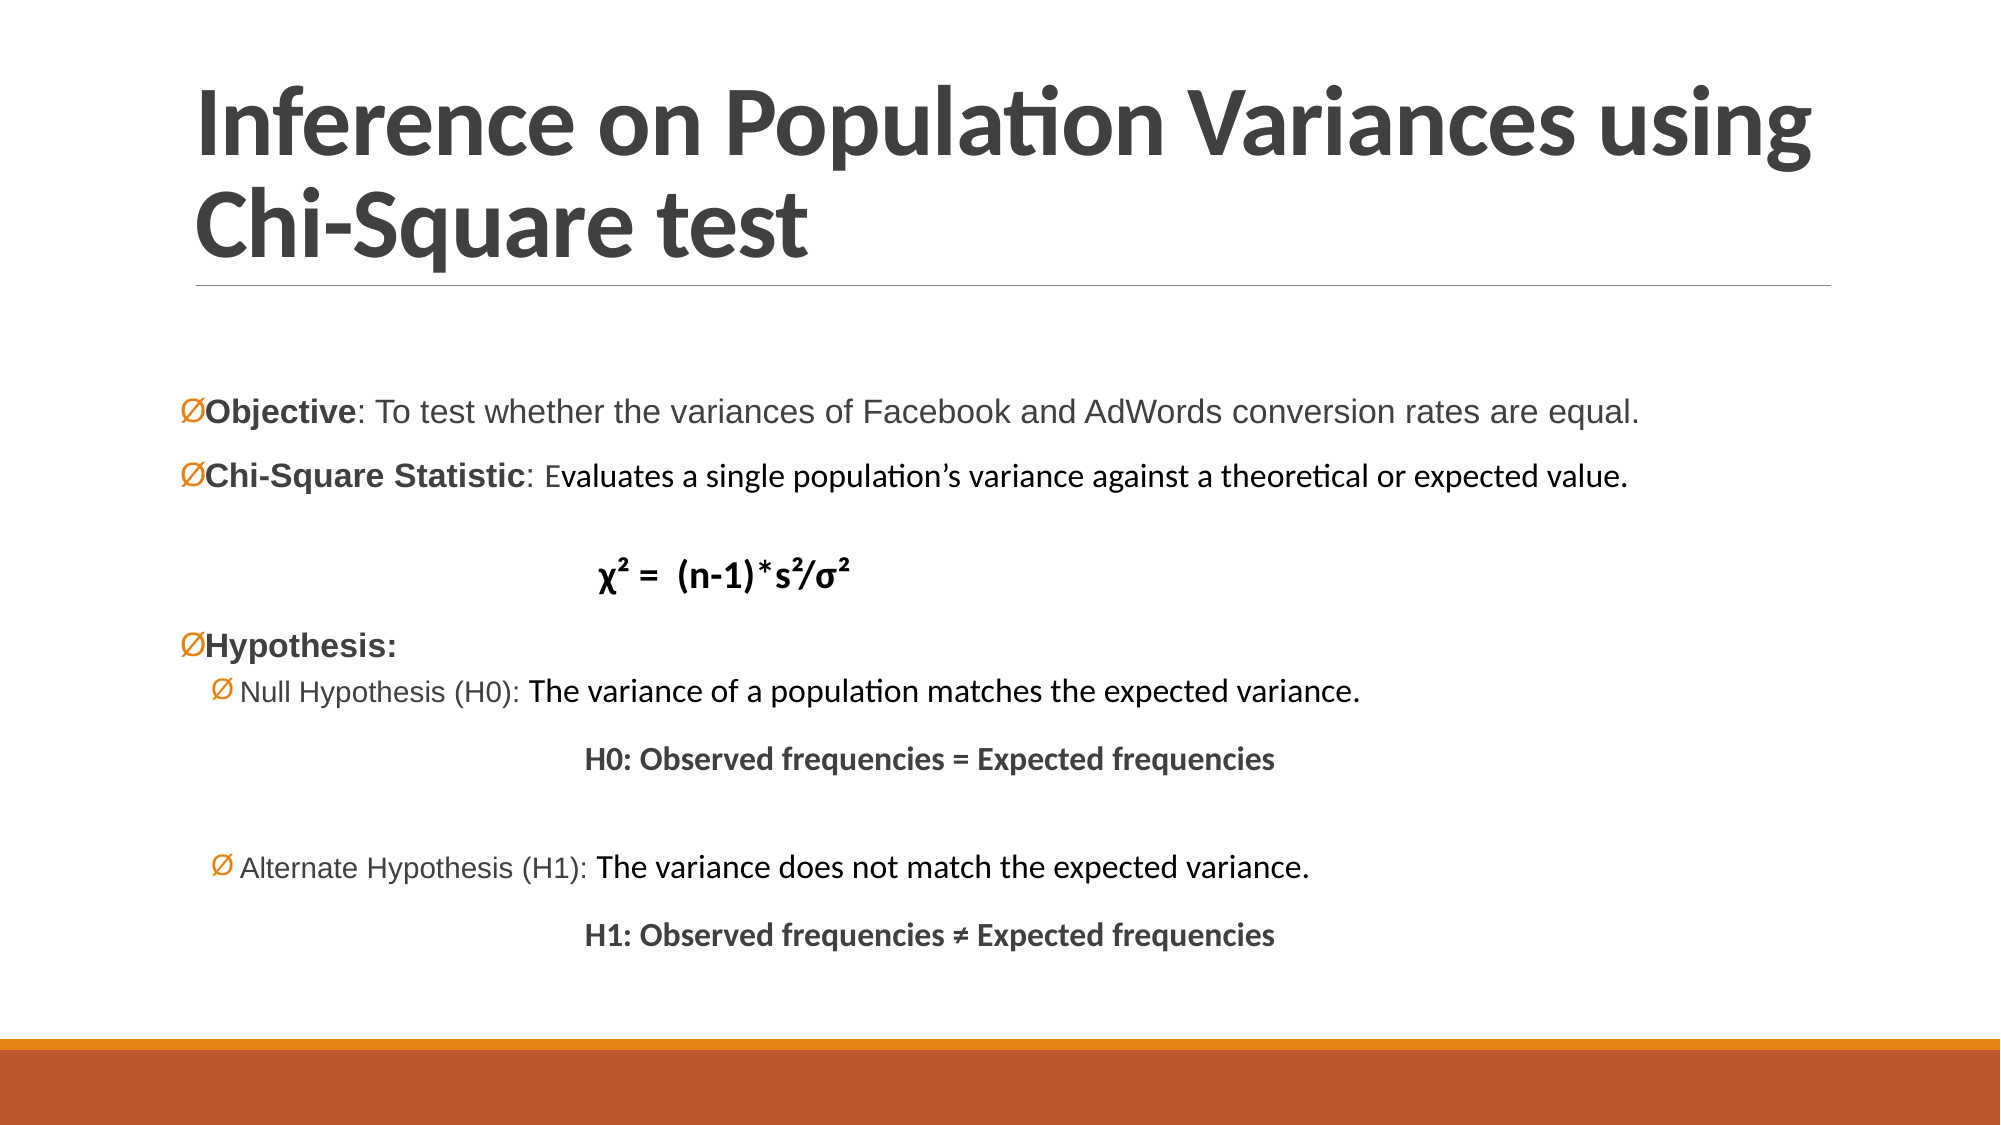

# Inference on Population Variances using Chi-Square test

Objective: To test whether the variances of Facebook and AdWords conversion rates are equal.
Chi-Square Statistic: Evaluates a single population’s variance against a theoretical or expected value.

       χ² =  (n-1)*s²/σ²
Hypothesis:
Null Hypothesis (H0): The variance of a population matches the expected variance.
                  H0: Observed frequencies = Expected frequencies

Alternate Hypothesis (H1): The variance does not match the expected variance.
                  H1: Observed frequencies ≠ Expected frequencies